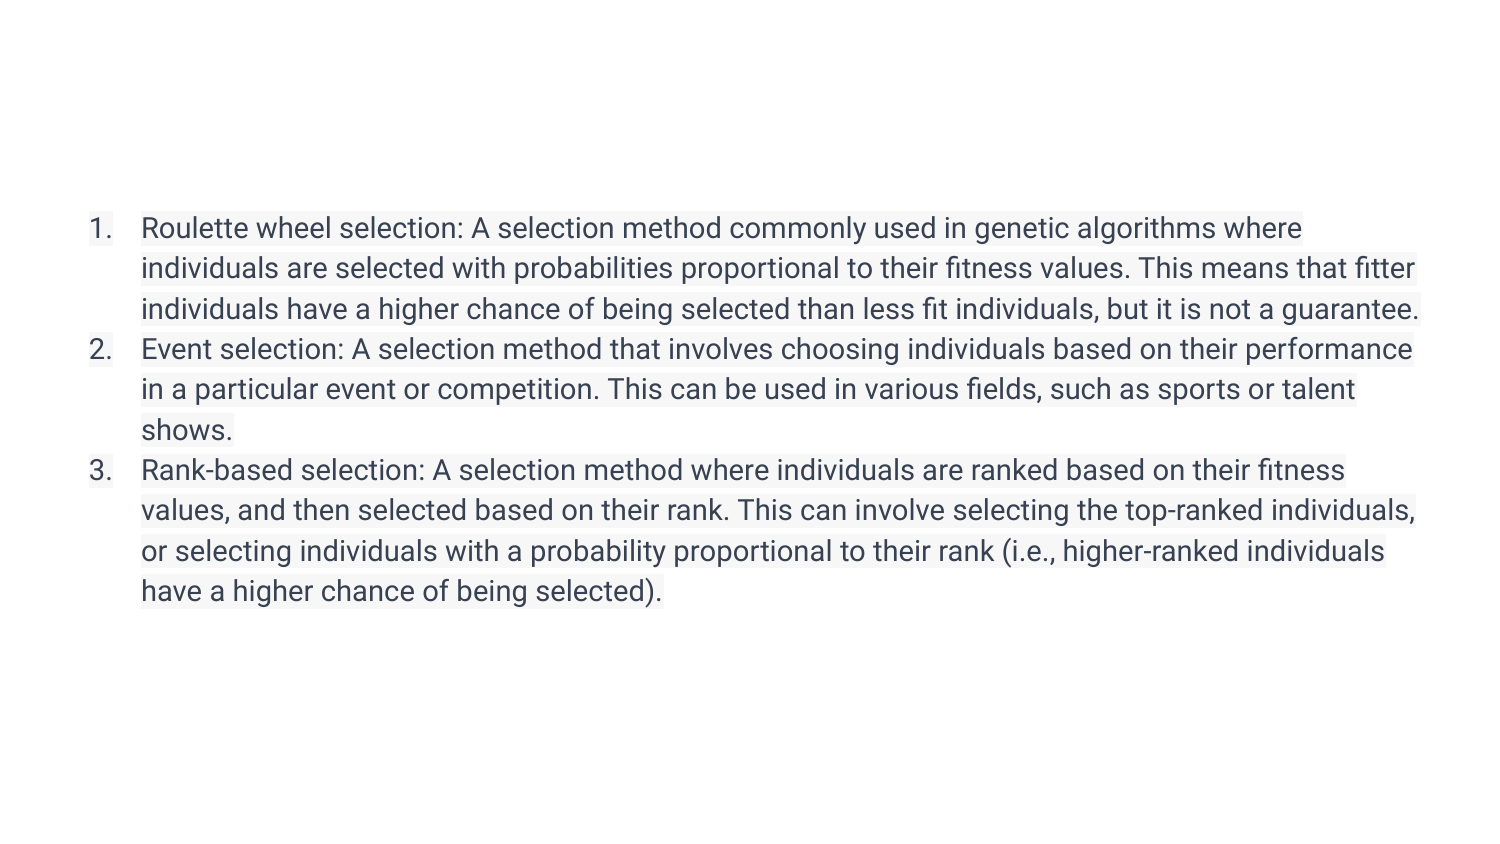

Roulette wheel selection: A selection method commonly used in genetic algorithms where individuals are selected with probabilities proportional to their fitness values. This means that fitter individuals have a higher chance of being selected than less fit individuals, but it is not a guarantee.
Event selection: A selection method that involves choosing individuals based on their performance in a particular event or competition. This can be used in various fields, such as sports or talent shows.
Rank-based selection: A selection method where individuals are ranked based on their fitness values, and then selected based on their rank. This can involve selecting the top-ranked individuals, or selecting individuals with a probability proportional to their rank (i.e., higher-ranked individuals have a higher chance of being selected).